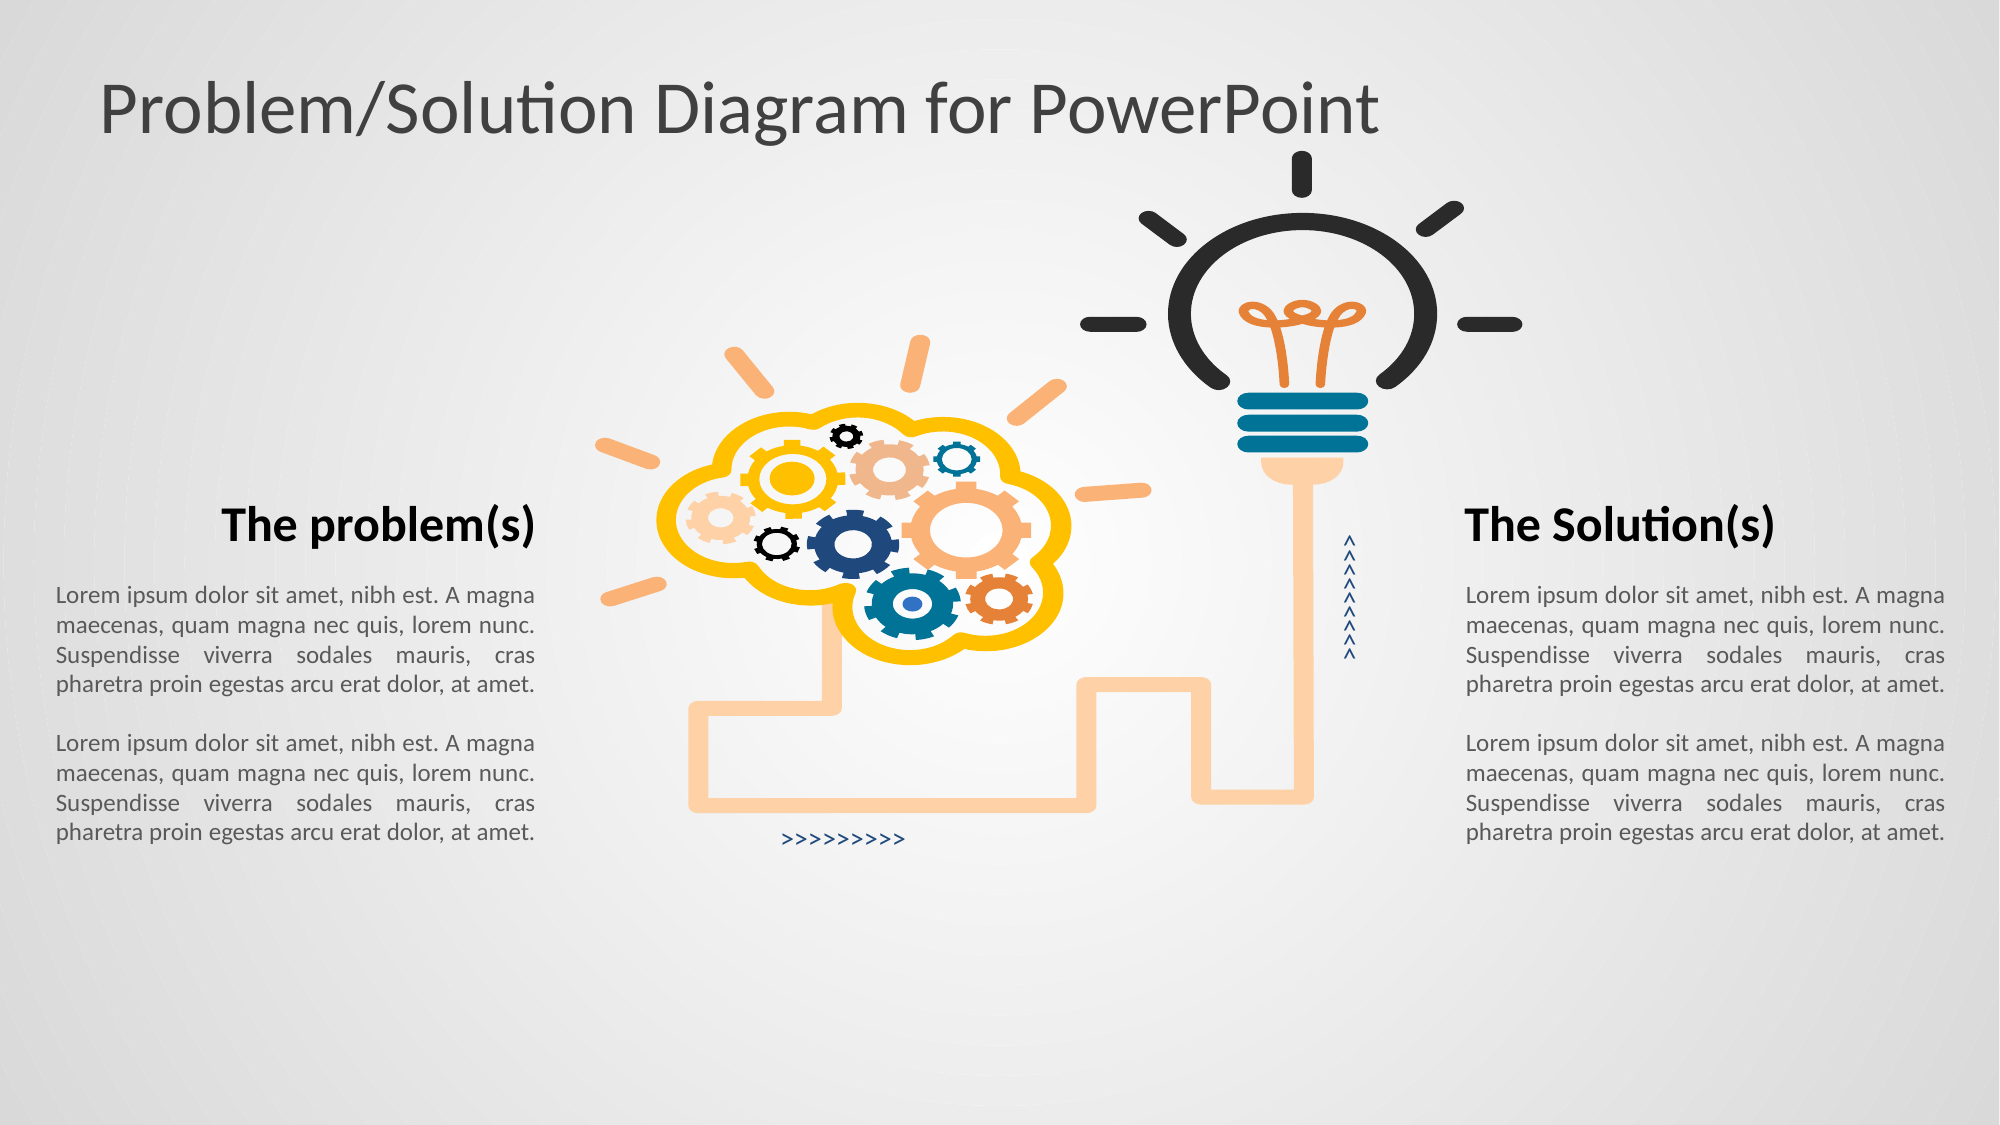

# Problem/Solution Diagram for PowerPoint

>>>>>>>>>

>>>>>>>>>
The problem(s)
The Solution(s)
Lorem ipsum dolor sit amet, nibh est. A magna maecenas, quam magna nec quis, lorem nunc. Suspendisse viverra sodales mauris, cras pharetra proin egestas arcu erat dolor, at amet.
Lorem ipsum dolor sit amet, nibh est. A magna maecenas, quam magna nec quis, lorem nunc. Suspendisse viverra sodales mauris, cras pharetra proin egestas arcu erat dolor, at amet.
Lorem ipsum dolor sit amet, nibh est. A magna maecenas, quam magna nec quis, lorem nunc. Suspendisse viverra sodales mauris, cras pharetra proin egestas arcu erat dolor, at amet.
Lorem ipsum dolor sit amet, nibh est. A magna maecenas, quam magna nec quis, lorem nunc. Suspendisse viverra sodales mauris, cras pharetra proin egestas arcu erat dolor, at amet.